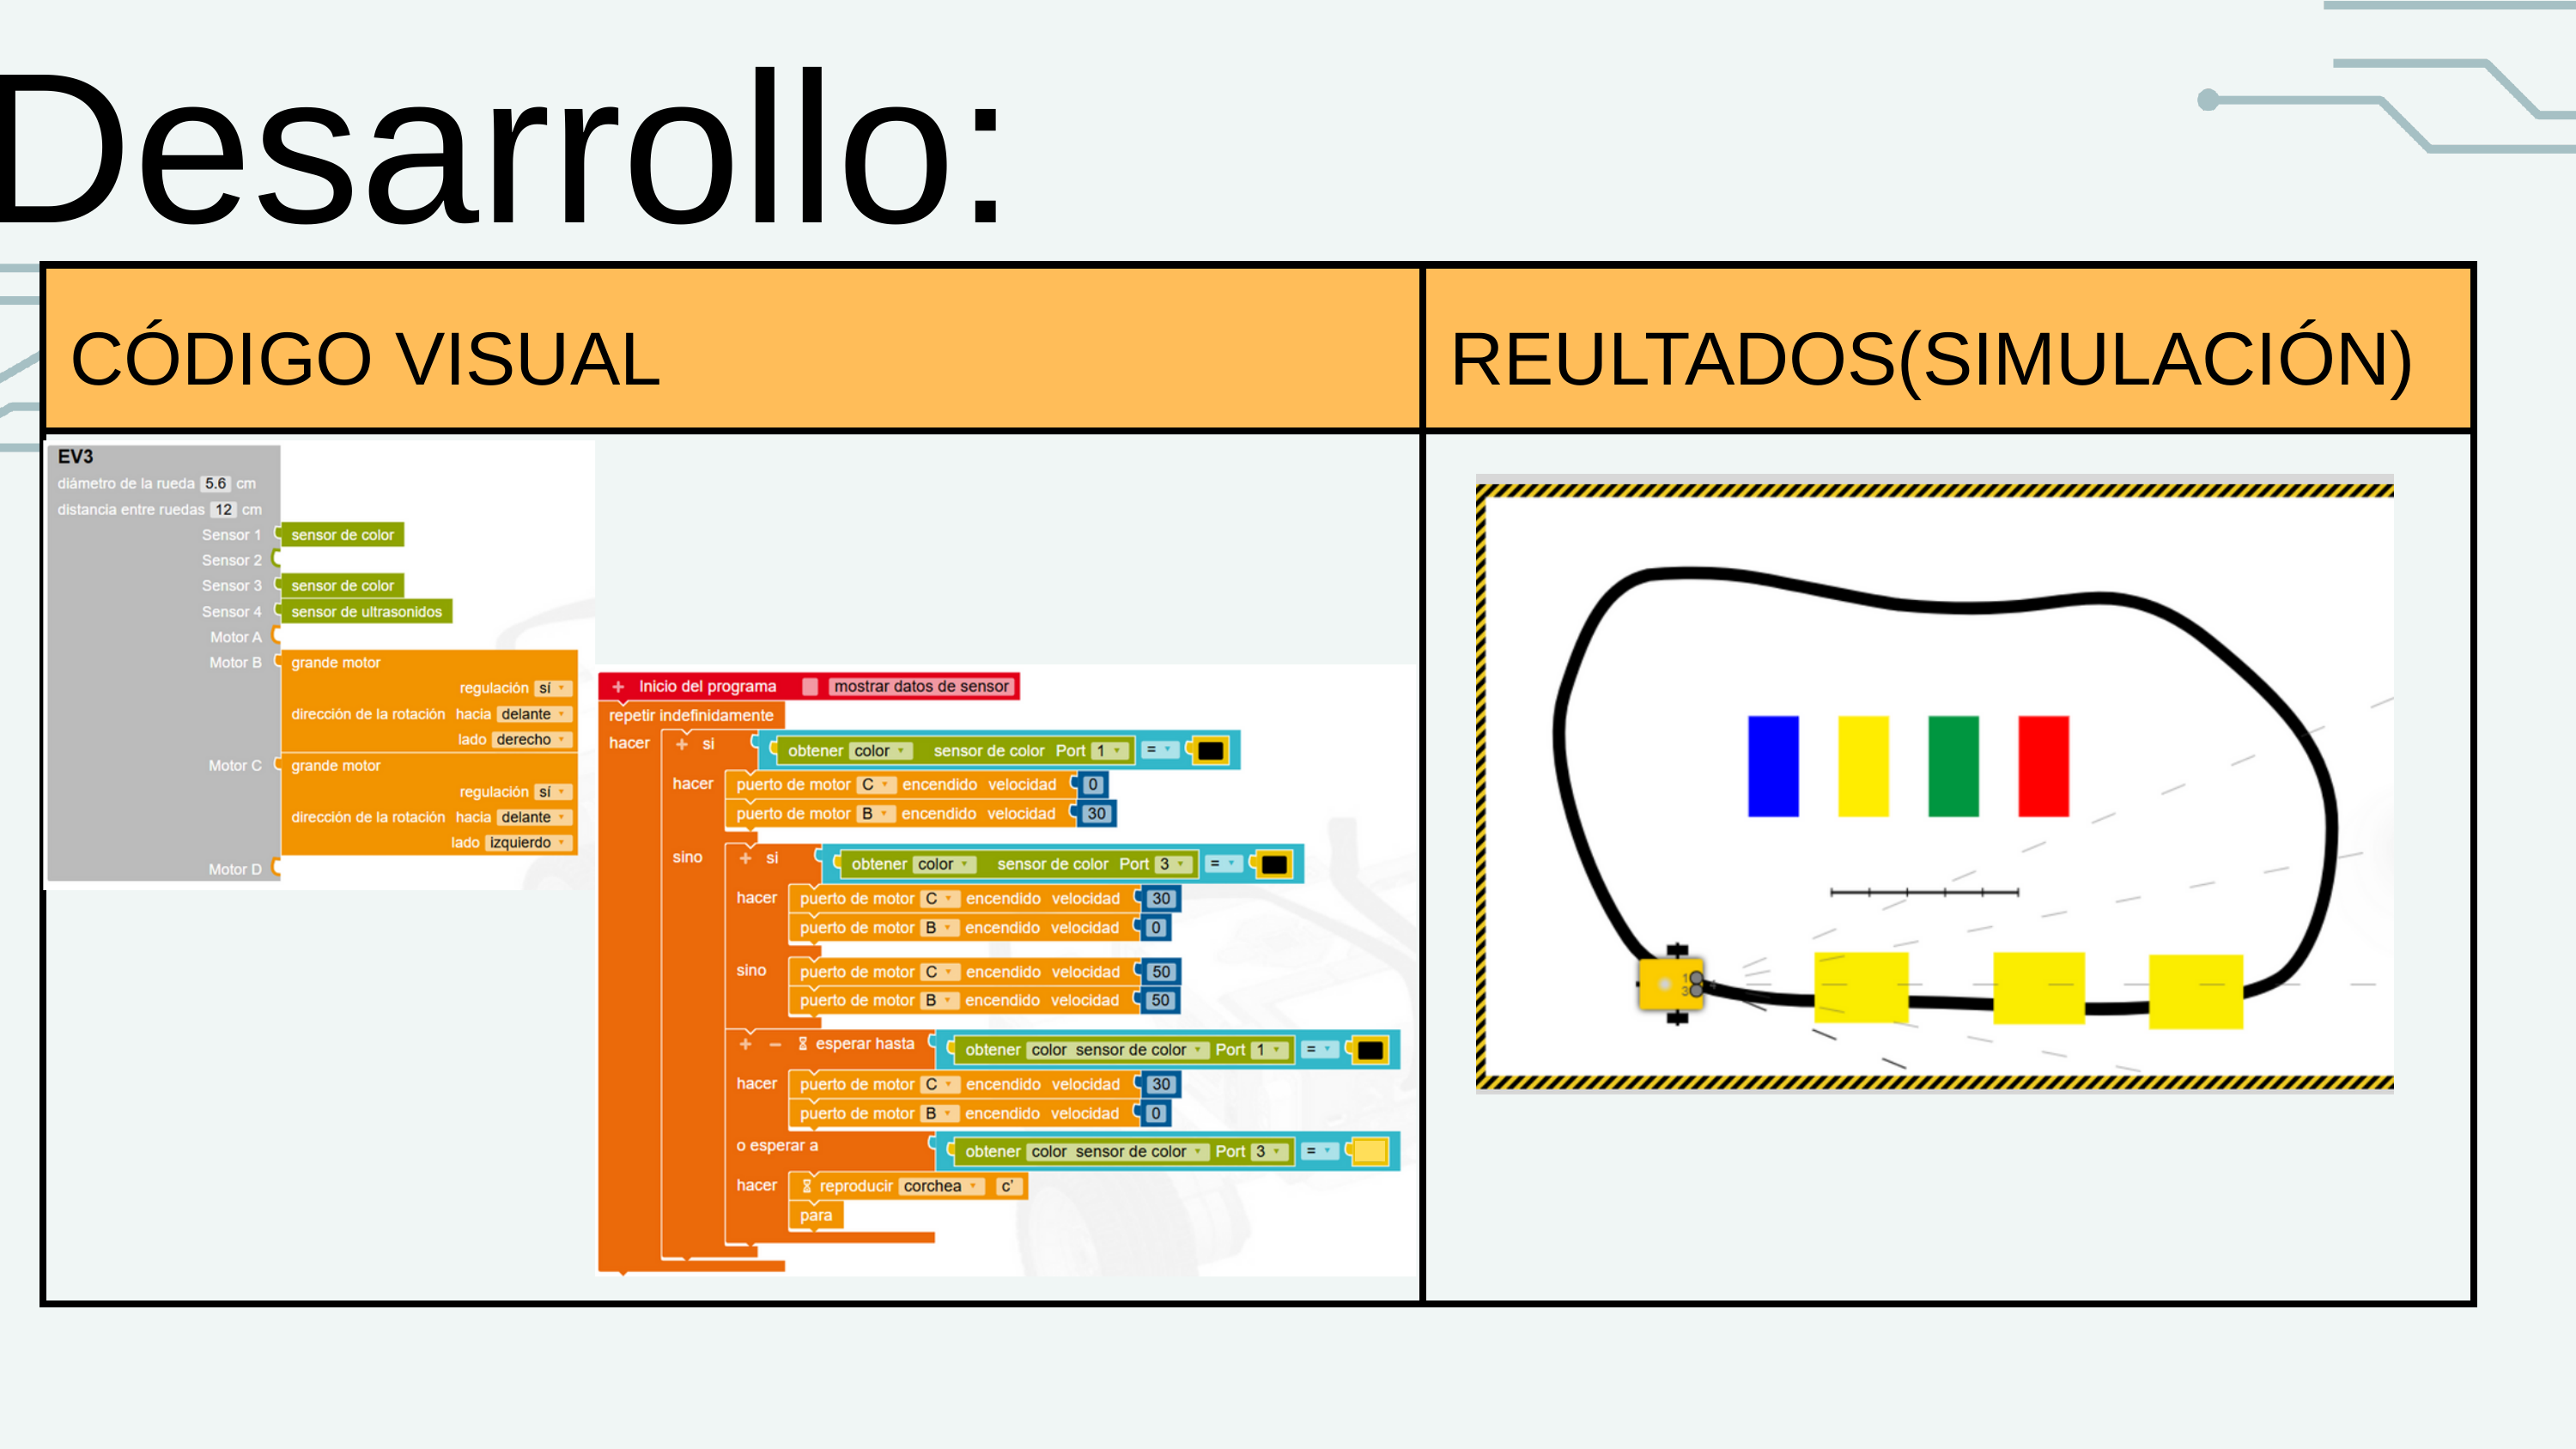

Desarrollo:

| CÓDIGO VISUAL | REULTADOS(SIMULACIÓN) |
| --- | --- |
|  |  |